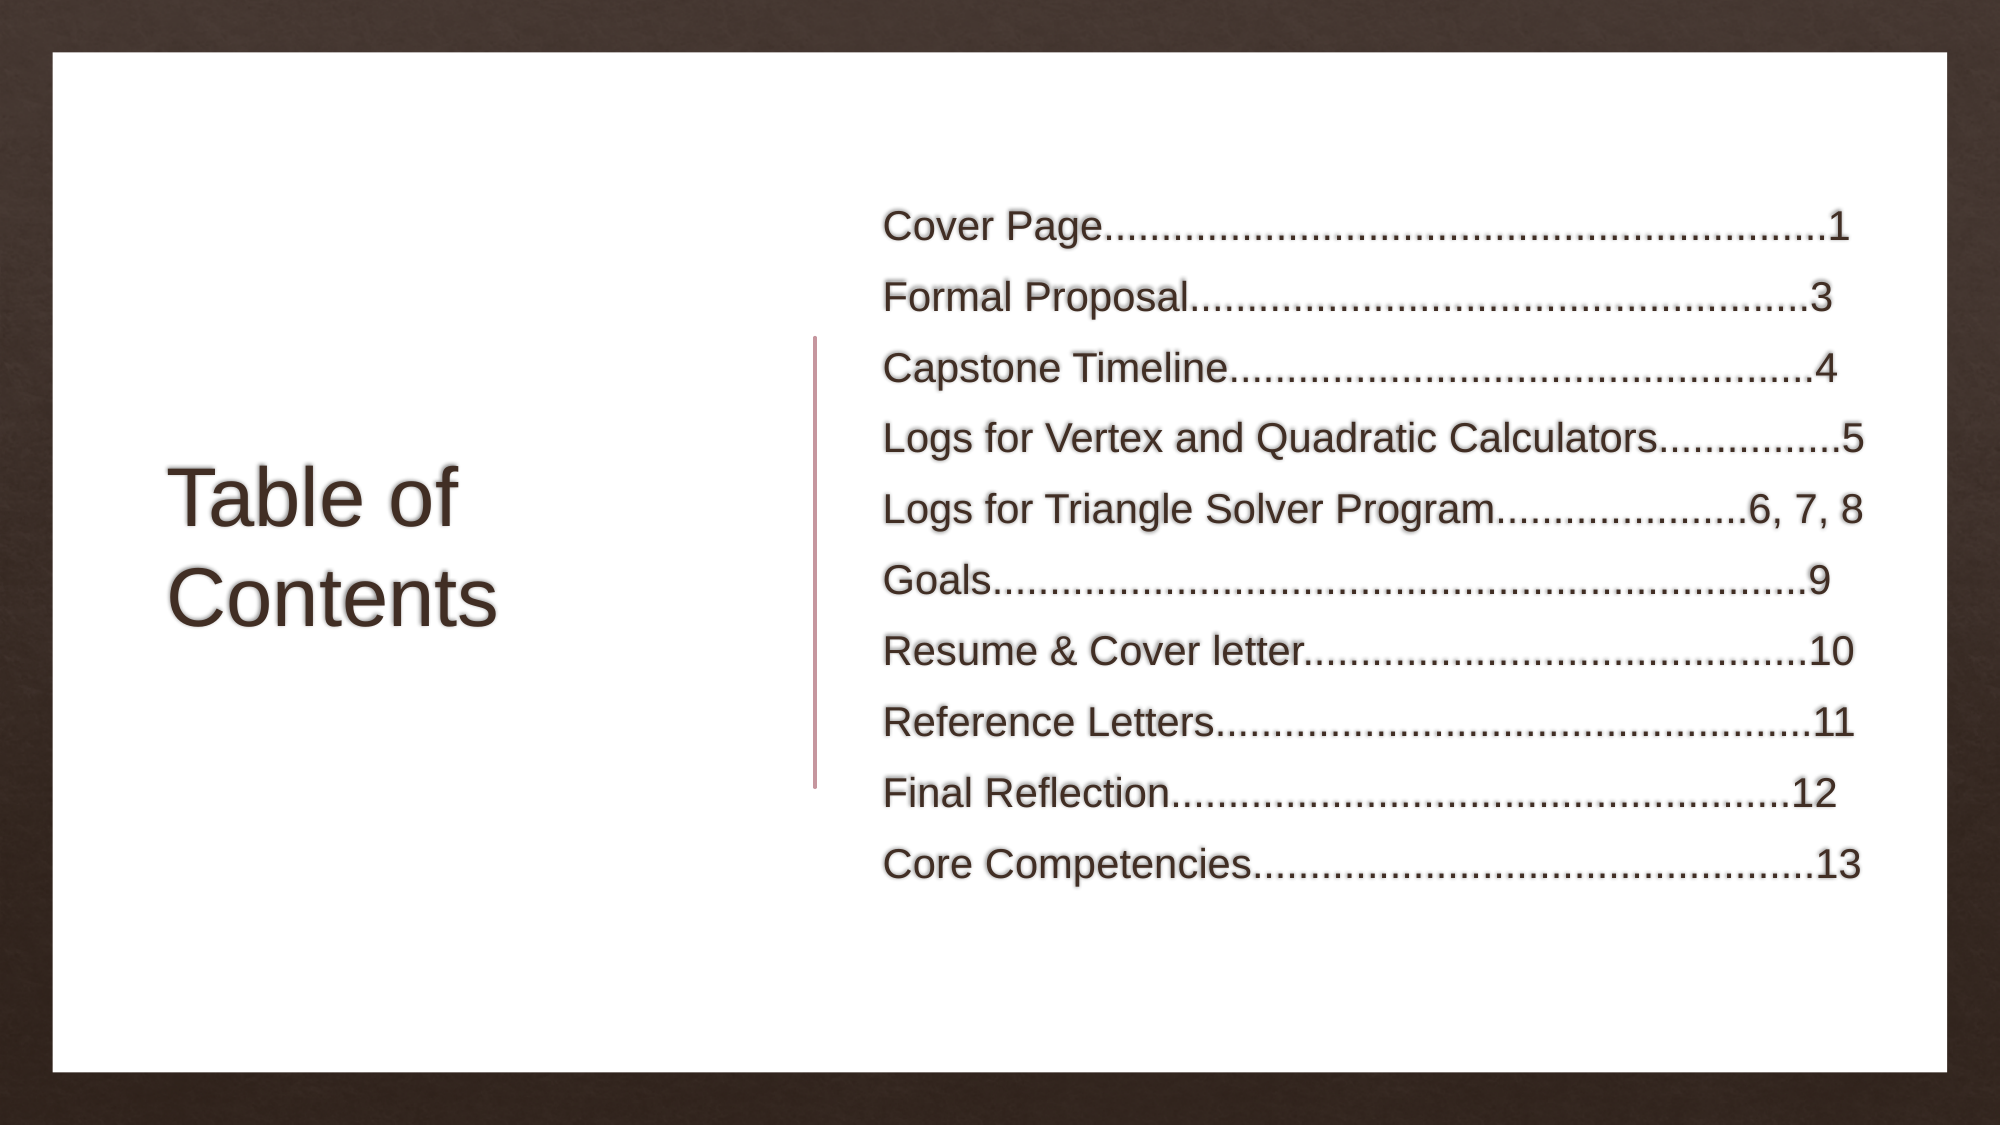

# Table of Contents
Cover Page...............................................................1
Formal Proposal......................................................3
Capstone Timeline...................................................4
Logs for Vertex and Quadratic Calculators................5
Logs for Triangle Solver Program......................6, 7, 8
Goals.......................................................................9
Resume & Cover letter............................................10
Reference Letters....................................................11
Final Reflection......................................................12
Core Competencies.................................................13